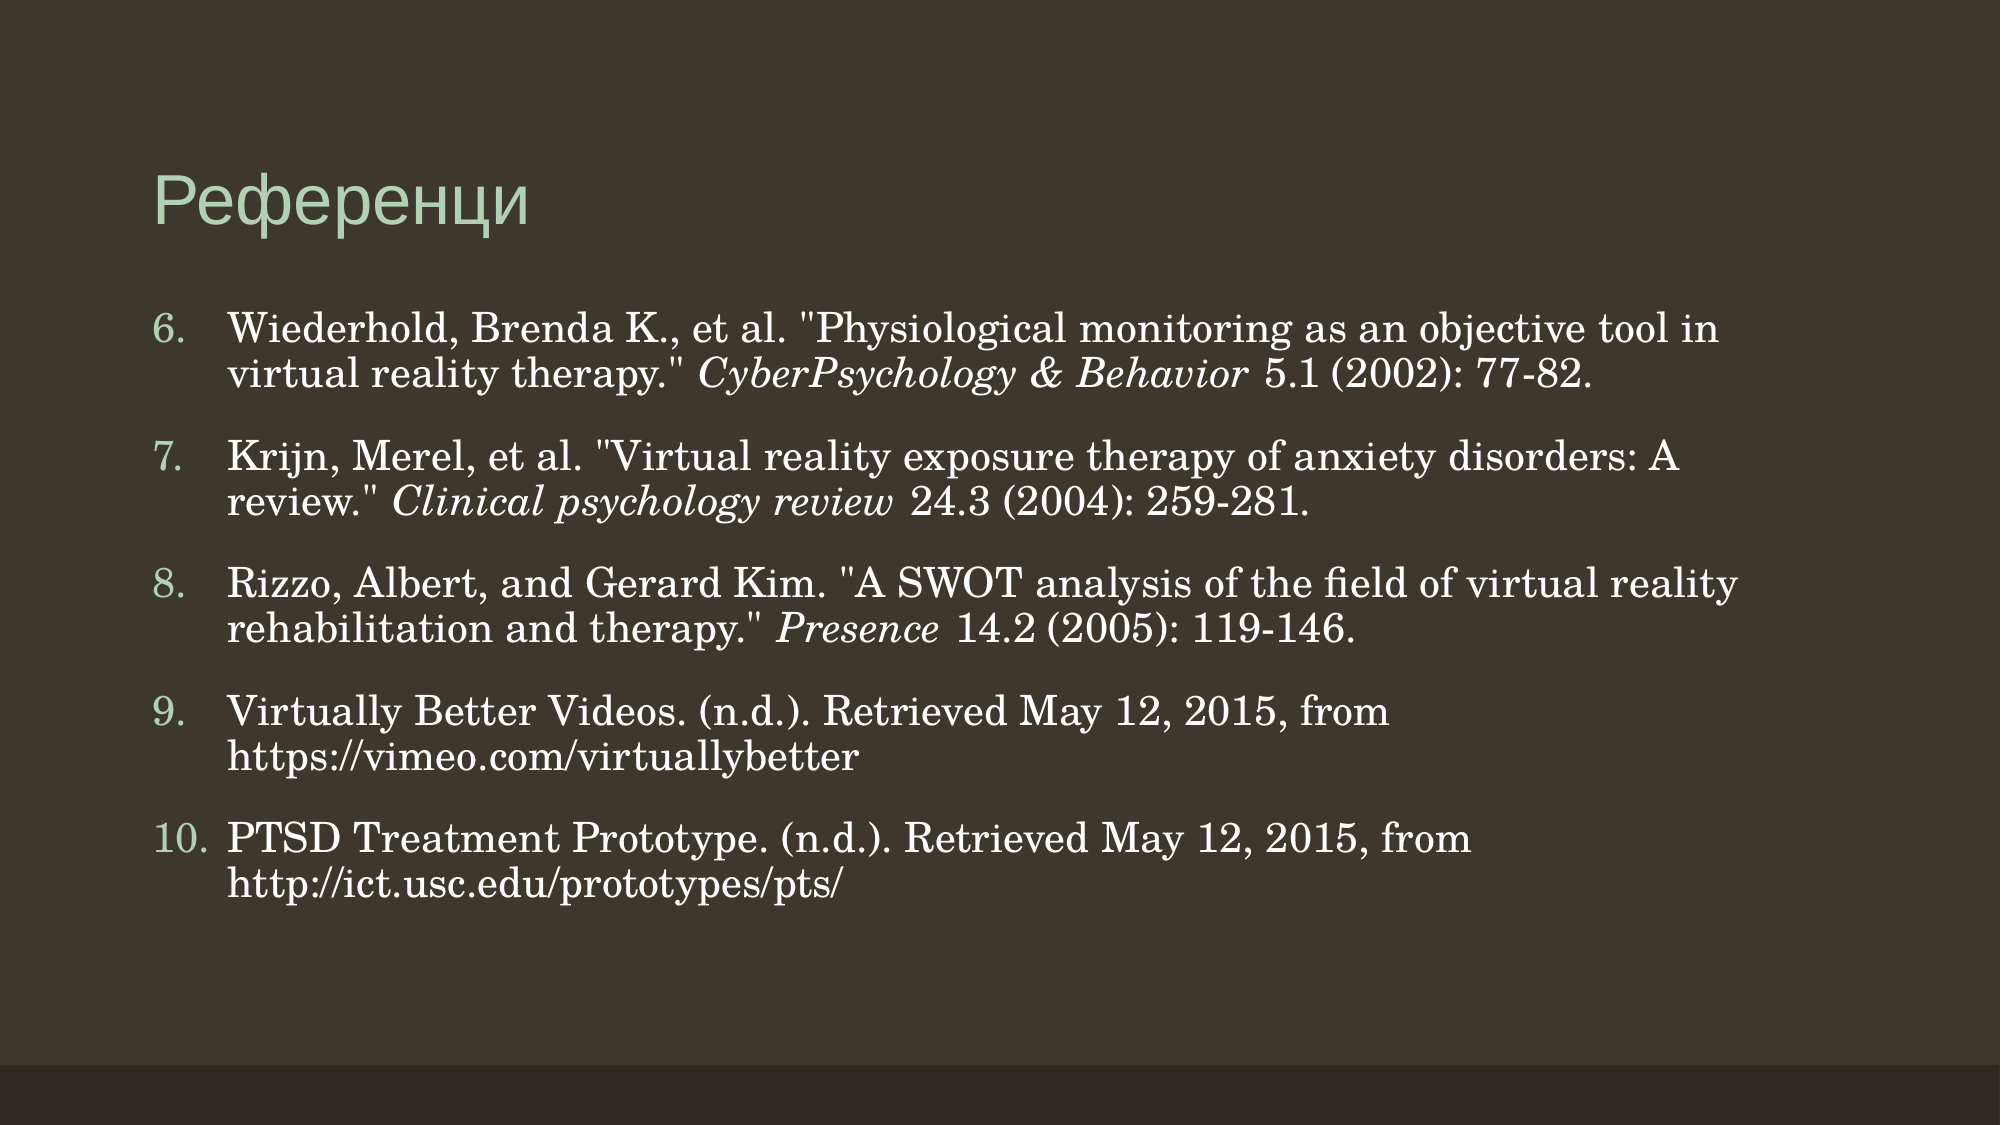

# Референци
Wiederhold, Brenda K., et al. "Physiological monitoring as an objective tool in virtual reality therapy." CyberPsychology & Behavior 5.1 (2002): 77-82.
Krijn, Merel, et al. "Virtual reality exposure therapy of anxiety disorders: A review." Clinical psychology review 24.3 (2004): 259-281.
Rizzo, Albert, and Gerard Kim. "A SWOT analysis of the field of virtual reality rehabilitation and therapy." Presence 14.2 (2005): 119-146.
Virtually Better Videos. (n.d.). Retrieved May 12, 2015, from https://vimeo.com/virtuallybetter
PTSD Treatment Prototype. (n.d.). Retrieved May 12, 2015, from http://ict.usc.edu/prototypes/pts/